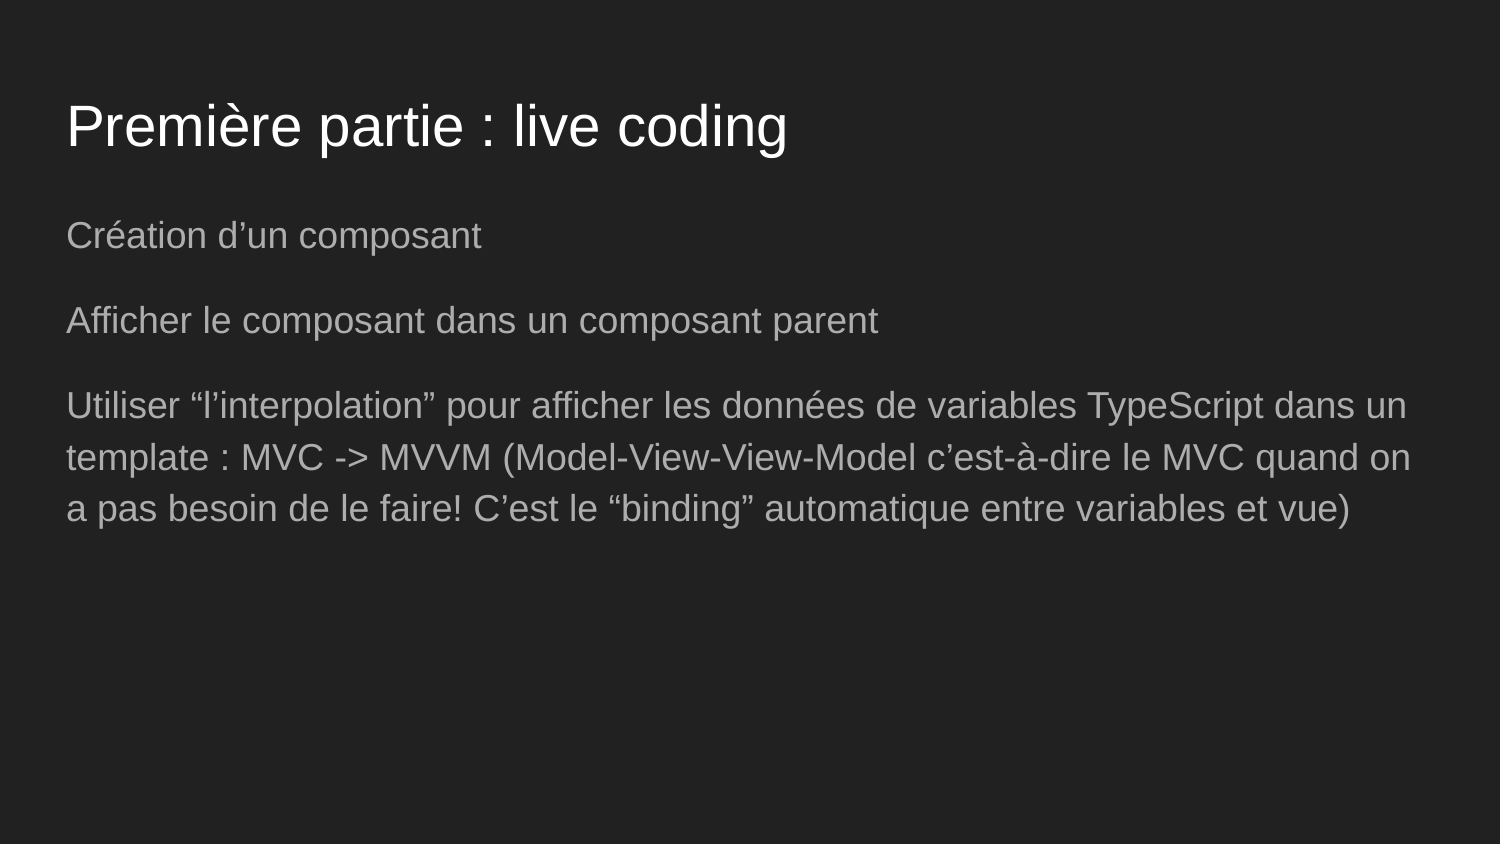

# Première partie : live coding
Création d’un composant
Afficher le composant dans un composant parent
Utiliser “l’interpolation” pour afficher les données de variables TypeScript dans un template : MVC -> MVVM (Model-View-View-Model c’est-à-dire le MVC quand on a pas besoin de le faire! C’est le “binding” automatique entre variables et vue)